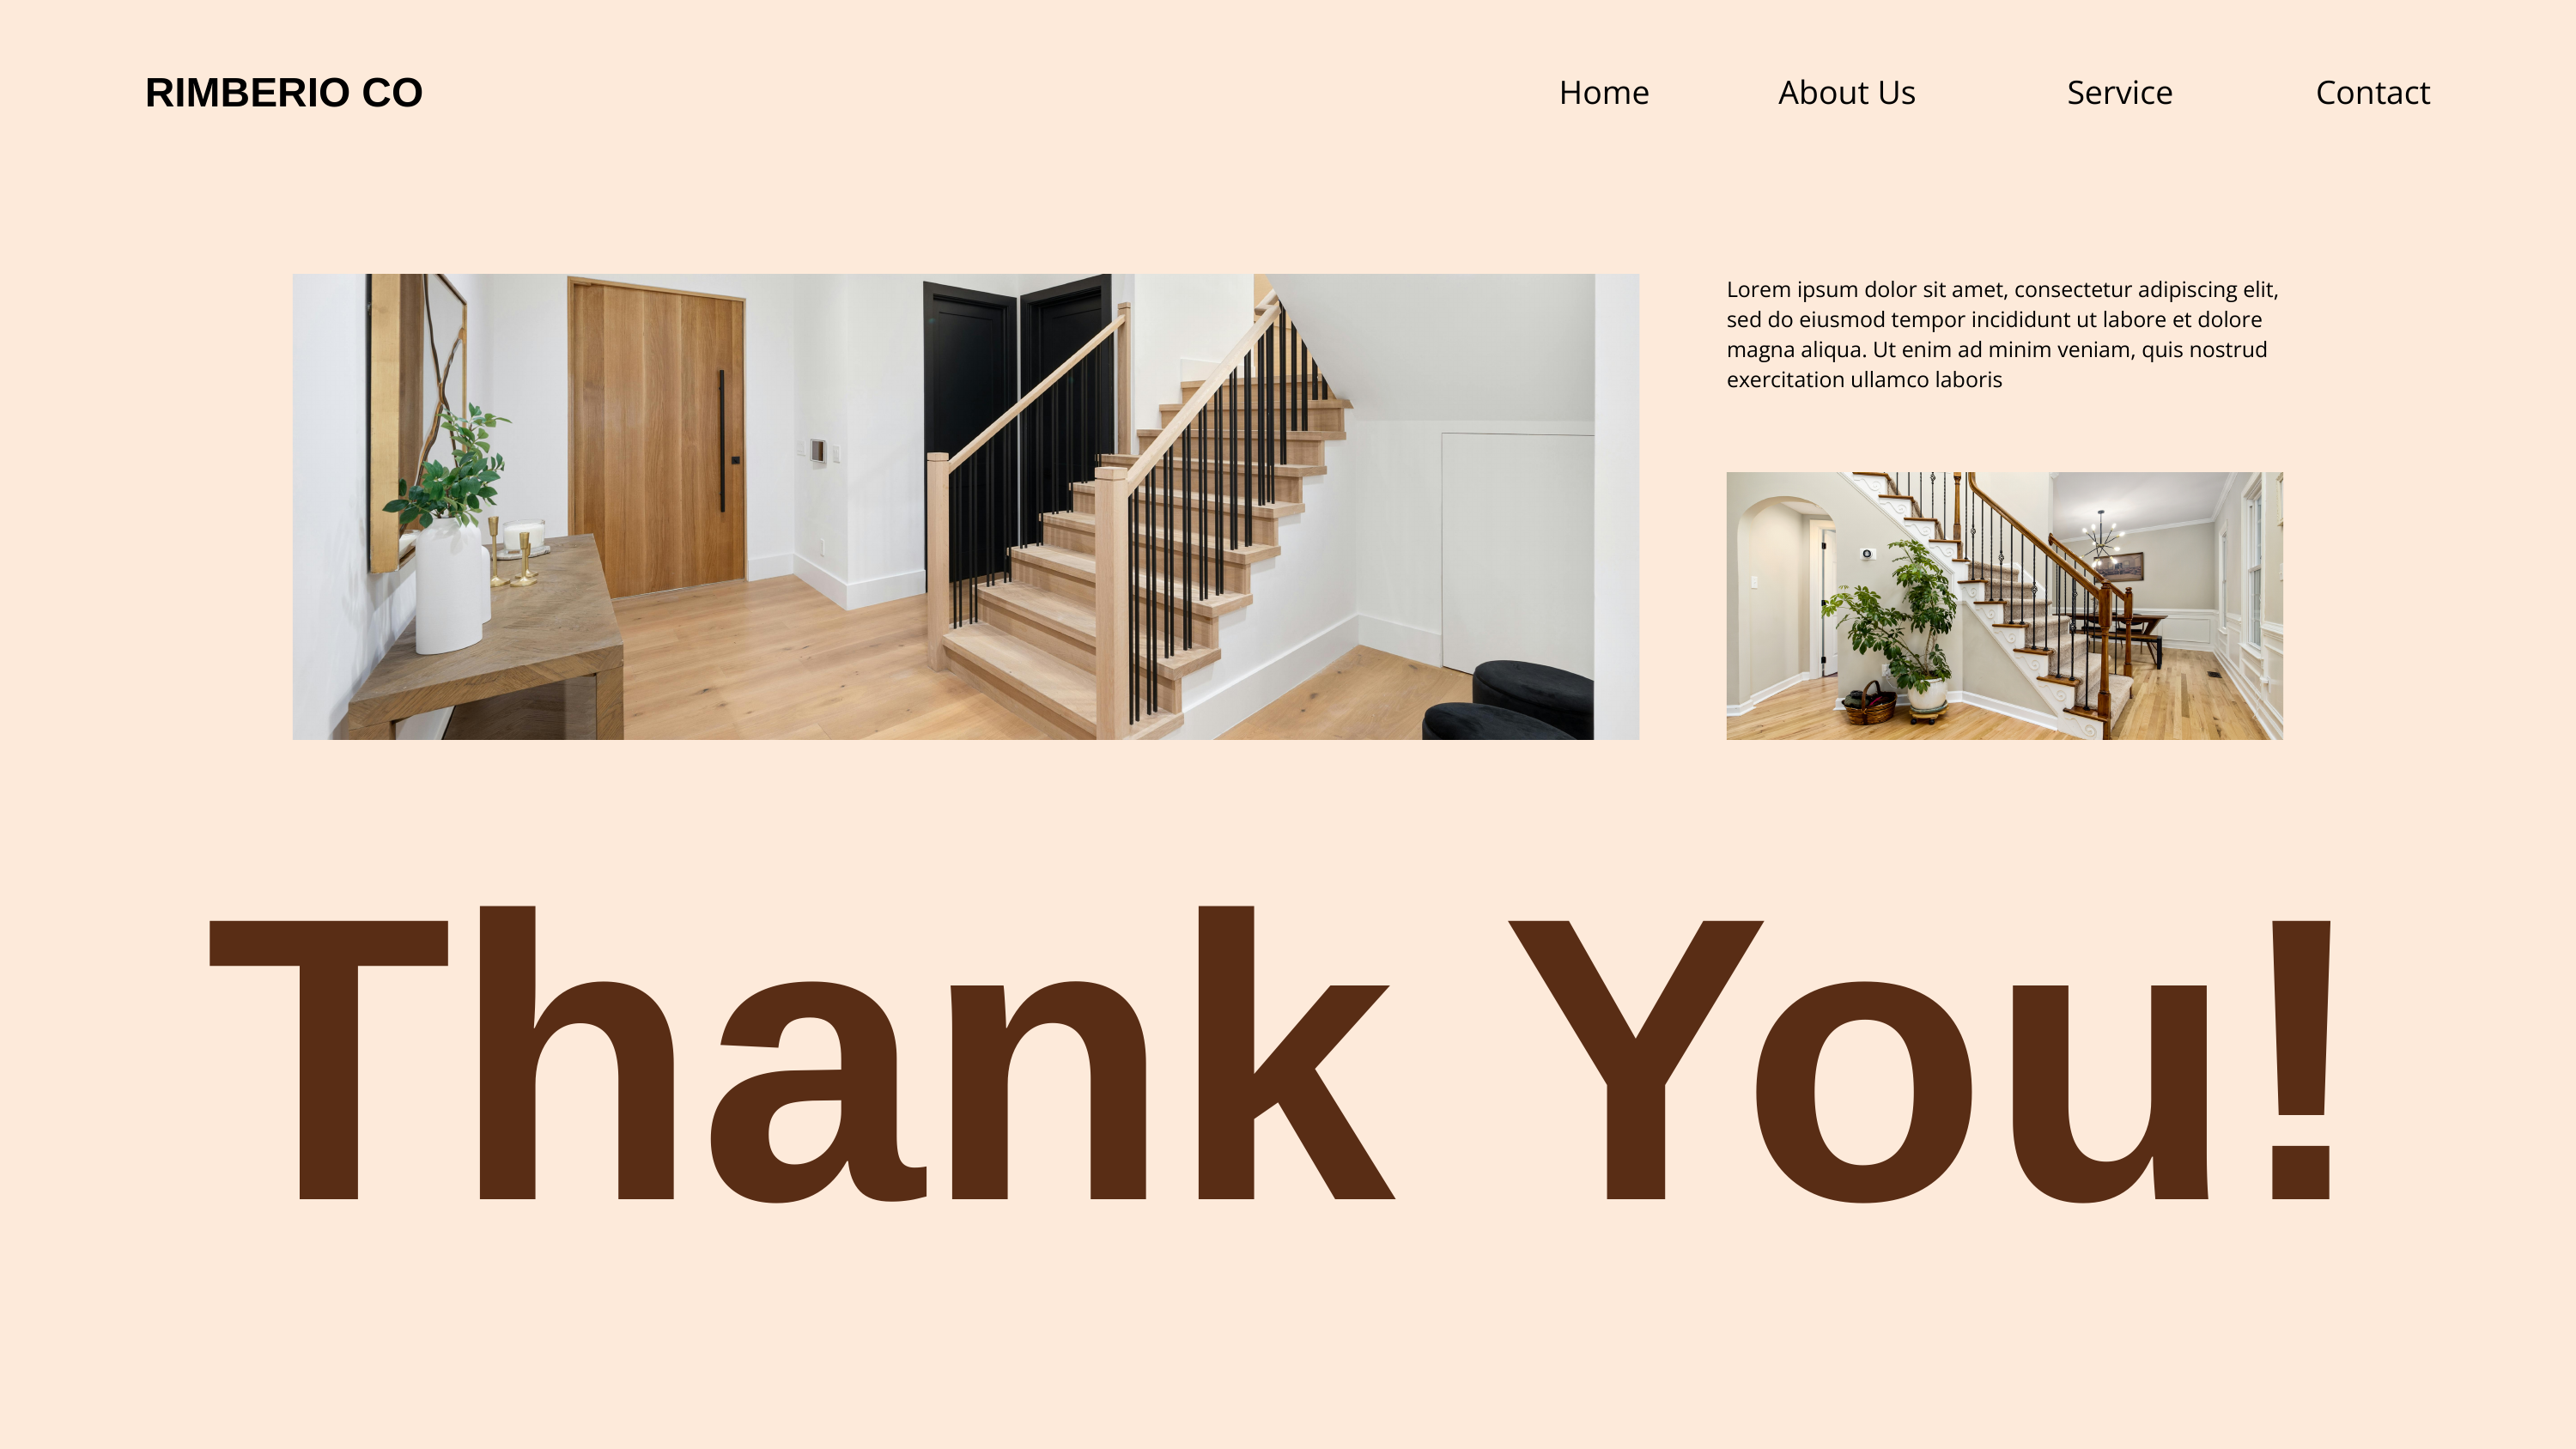

RIMBERIO CO
Home
About Us
Service
Contact
Lorem ipsum dolor sit amet, consectetur adipiscing elit, sed do eiusmod tempor incididunt ut labore et dolore magna aliqua. Ut enim ad minim veniam, quis nostrud exercitation ullamco laboris

Thank You!